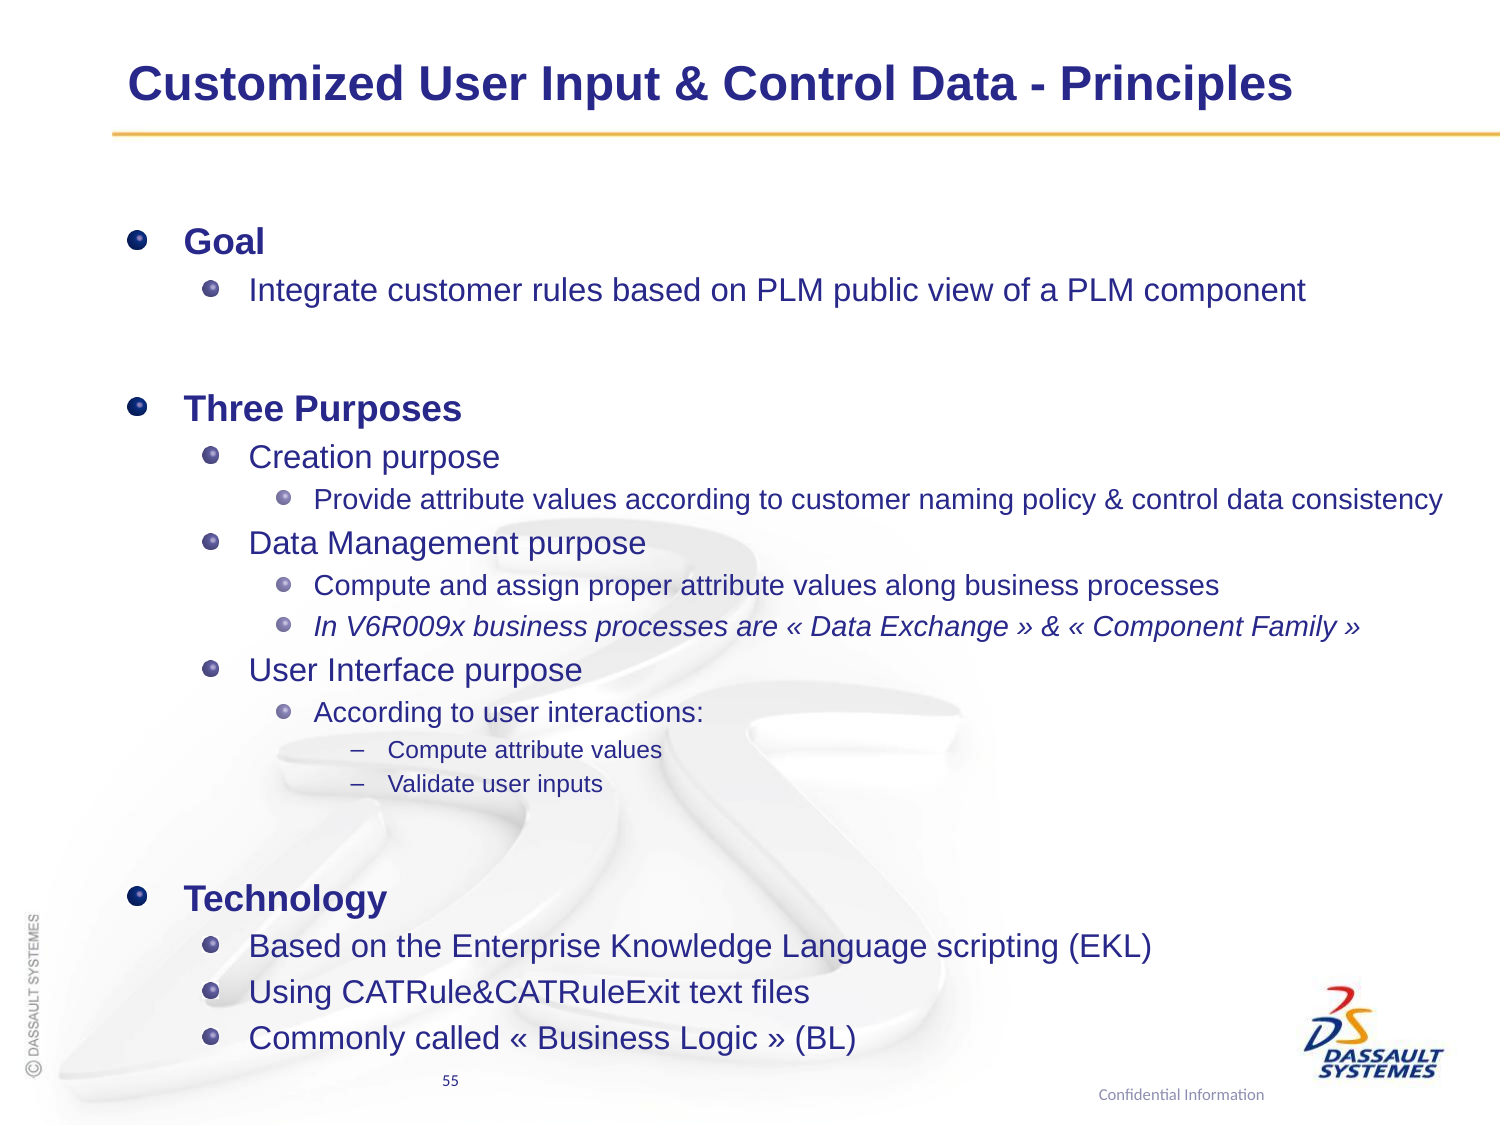

# Customized User Input & Control Data - Principles
Goal
Integrate customer rules based on PLM public view of a PLM component

Three Purposes
Creation purpose
Provide attribute values according to customer naming policy & control data consistency
Data Management purpose
Compute and assign proper attribute values along business processes
In V6R009x business processes are « Data Exchange » & « Component Family »
User Interface purpose
According to user interactions:
Compute attribute values
Validate user inputs

Technology
Based on the Enterprise Knowledge Language scripting (EKL)
Using CATRule&CATRuleExit text files
Commonly called « Business Logic » (BL)